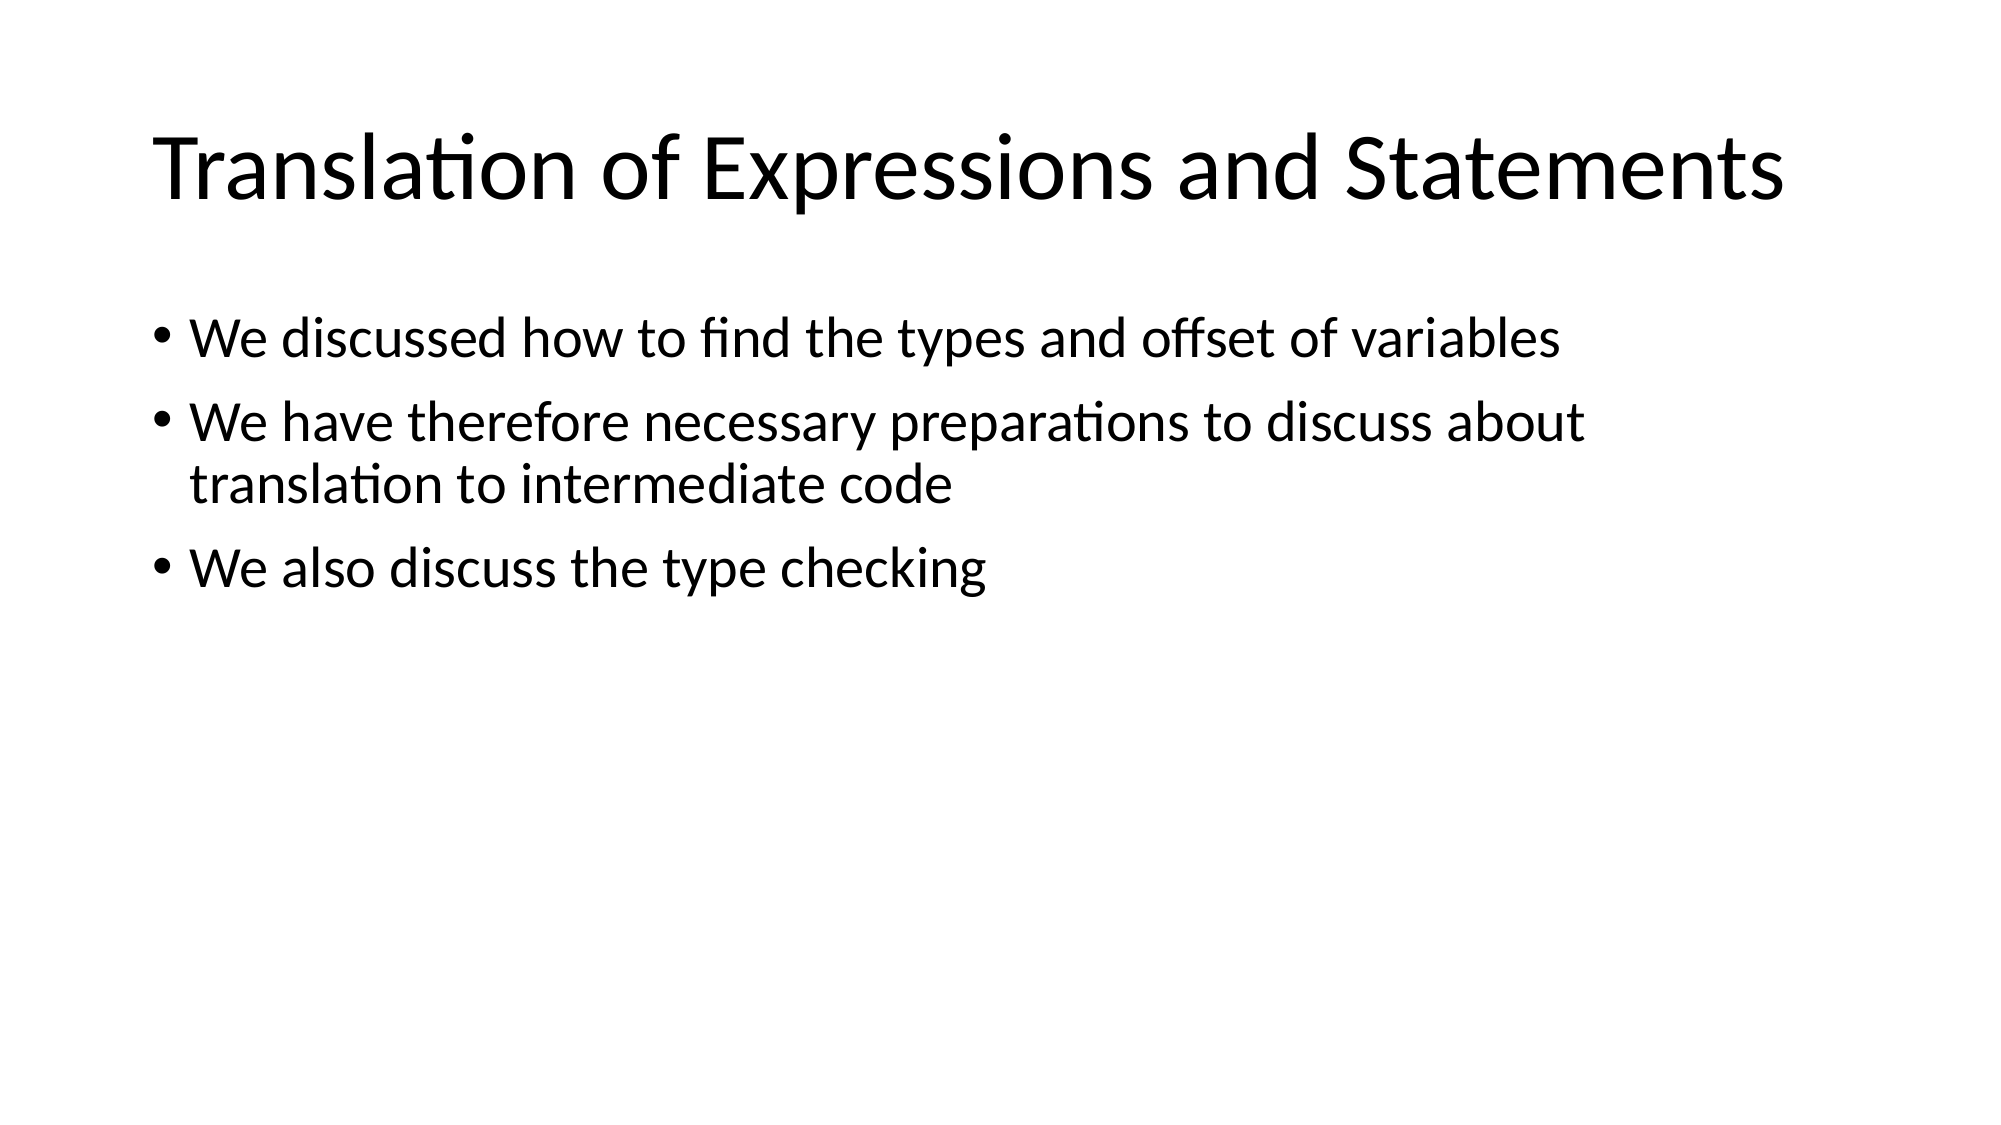

# Translation of Expressions and Statements
We discussed how to find the types and offset of variables
We have therefore necessary preparations to discuss about translation to intermediate code
We also discuss the type checking